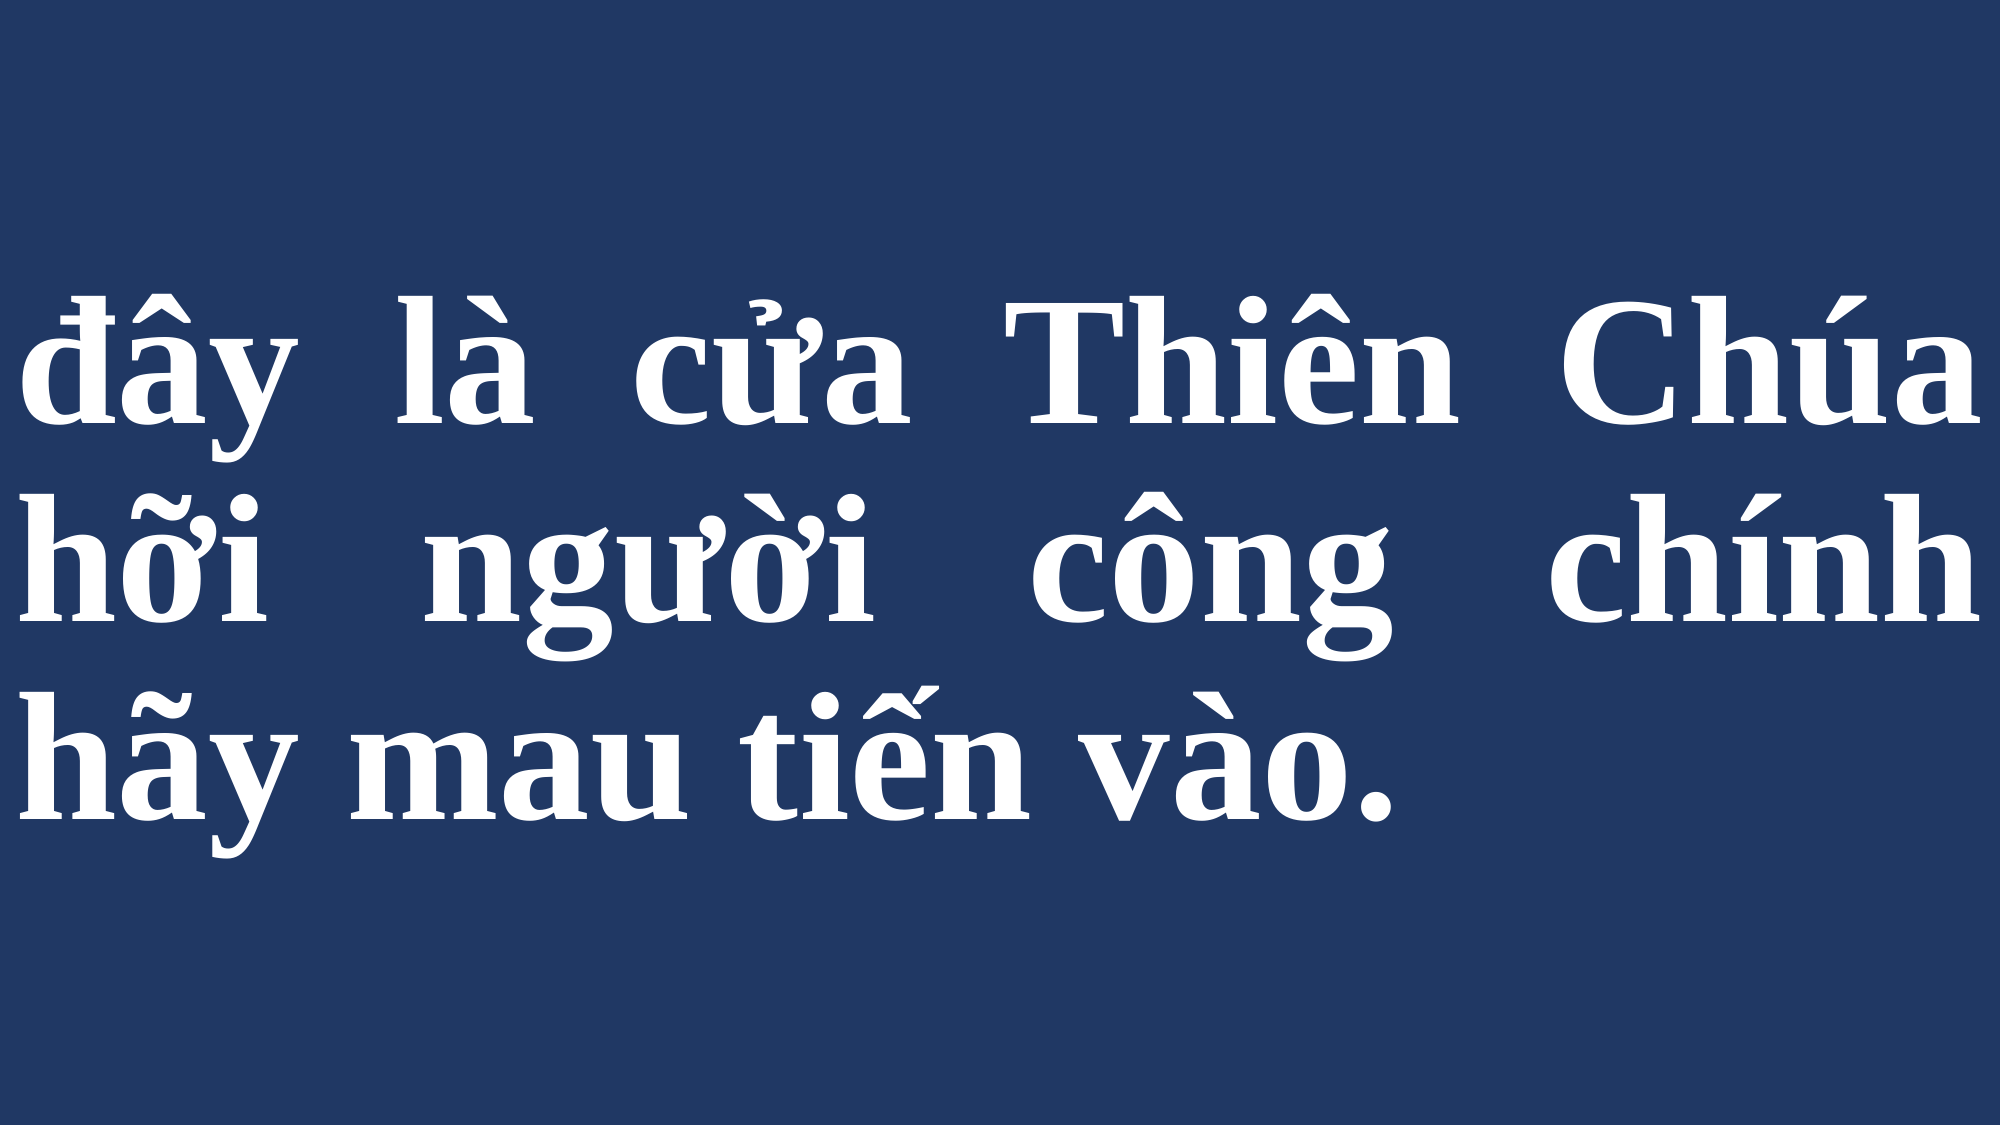

# đây là cửa Thiên Chúa hỡi người công chính hãy mau tiến vào.